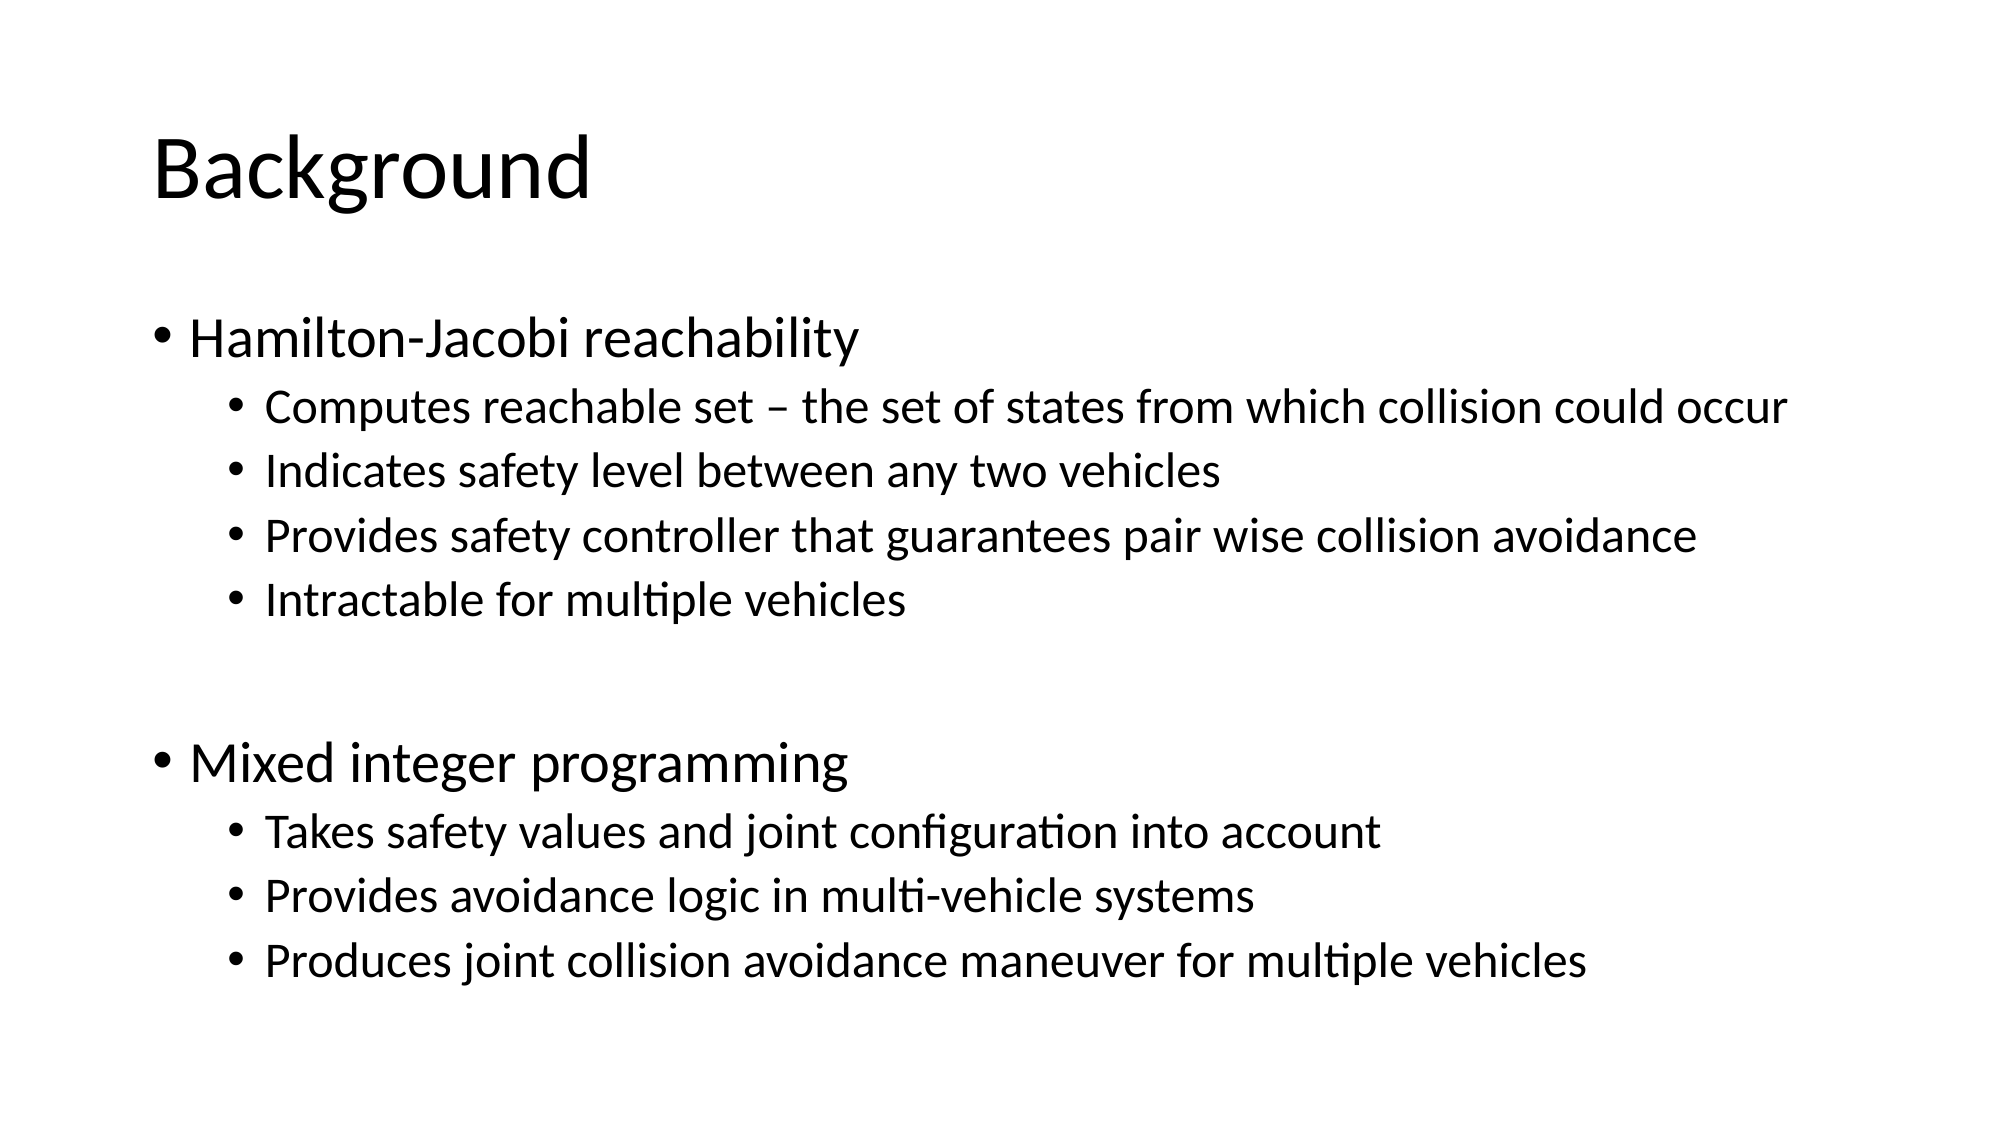

# Background
Hamilton-Jacobi reachability
Computes reachable set – the set of states from which collision could occur
Indicates safety level between any two vehicles
Provides safety controller that guarantees pair wise collision avoidance
Intractable for multiple vehicles

Mixed integer programming
Takes safety values and joint configuration into account
Provides avoidance logic in multi-vehicle systems
Produces joint collision avoidance maneuver for multiple vehicles